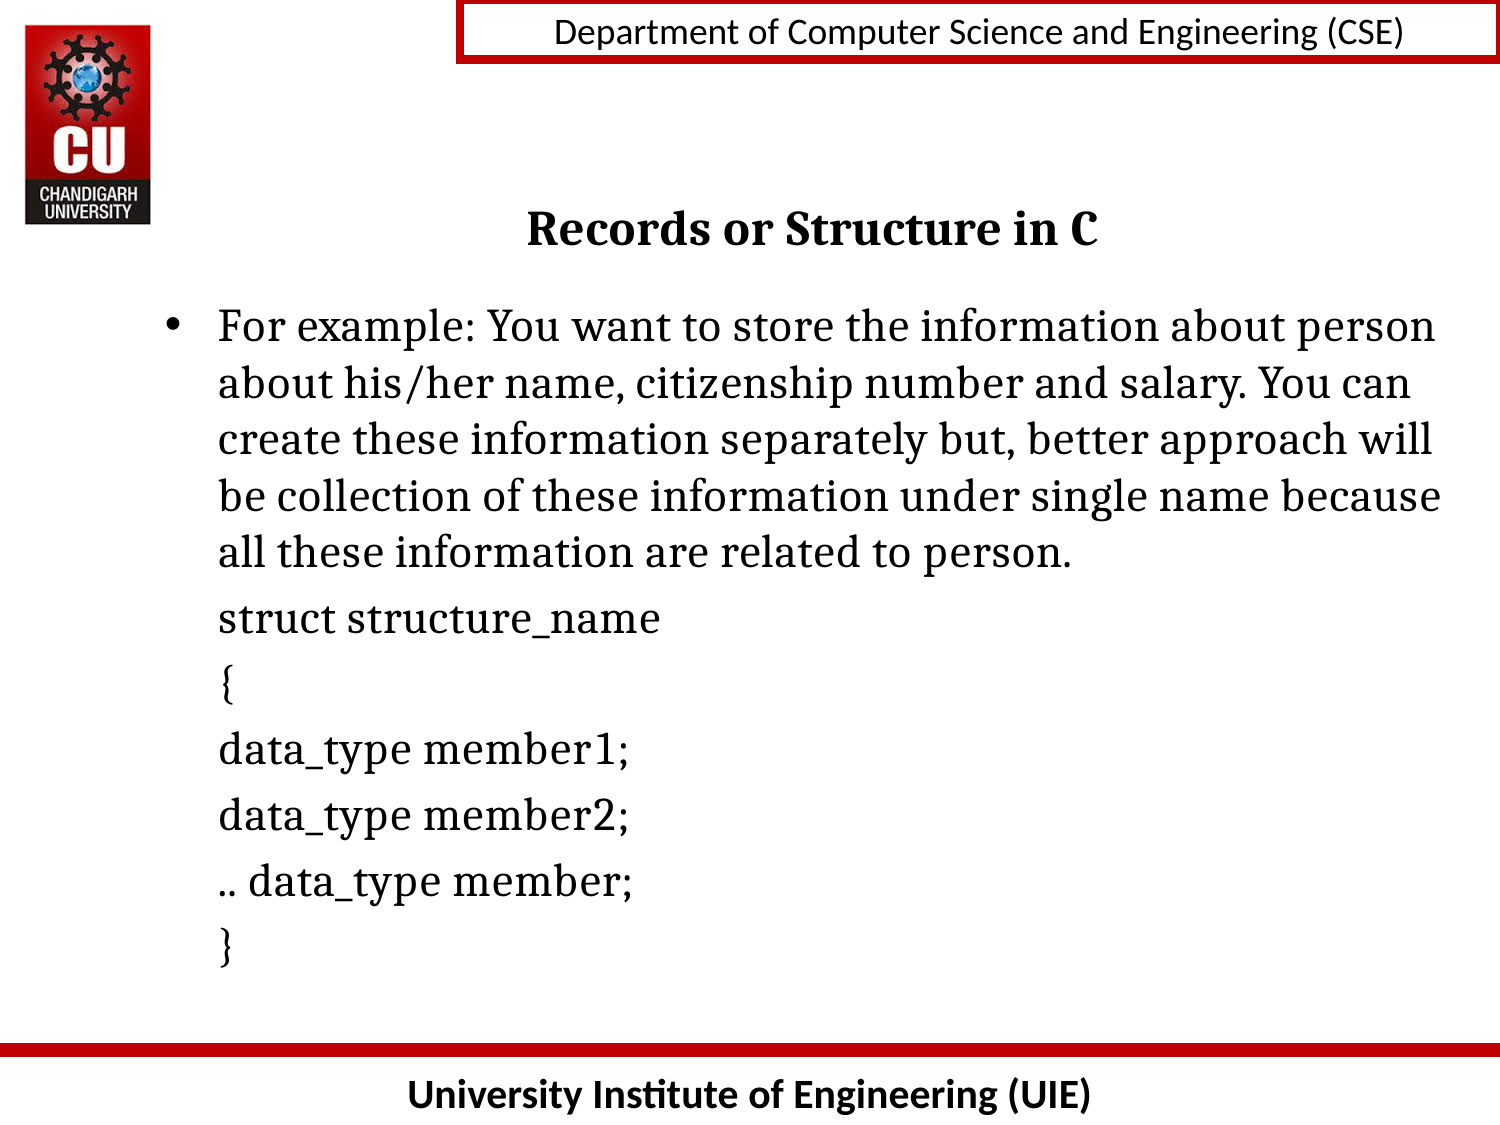

# Records or Structure in C
For example: You want to store the information about person about his/her name, citizenship number and salary. You can create these information separately but, better approach will be collection of these information under single name because all these information are related to person.
	struct structure_name
	{
		data_type member1;
		data_type member2;
		.. data_type member;
	}